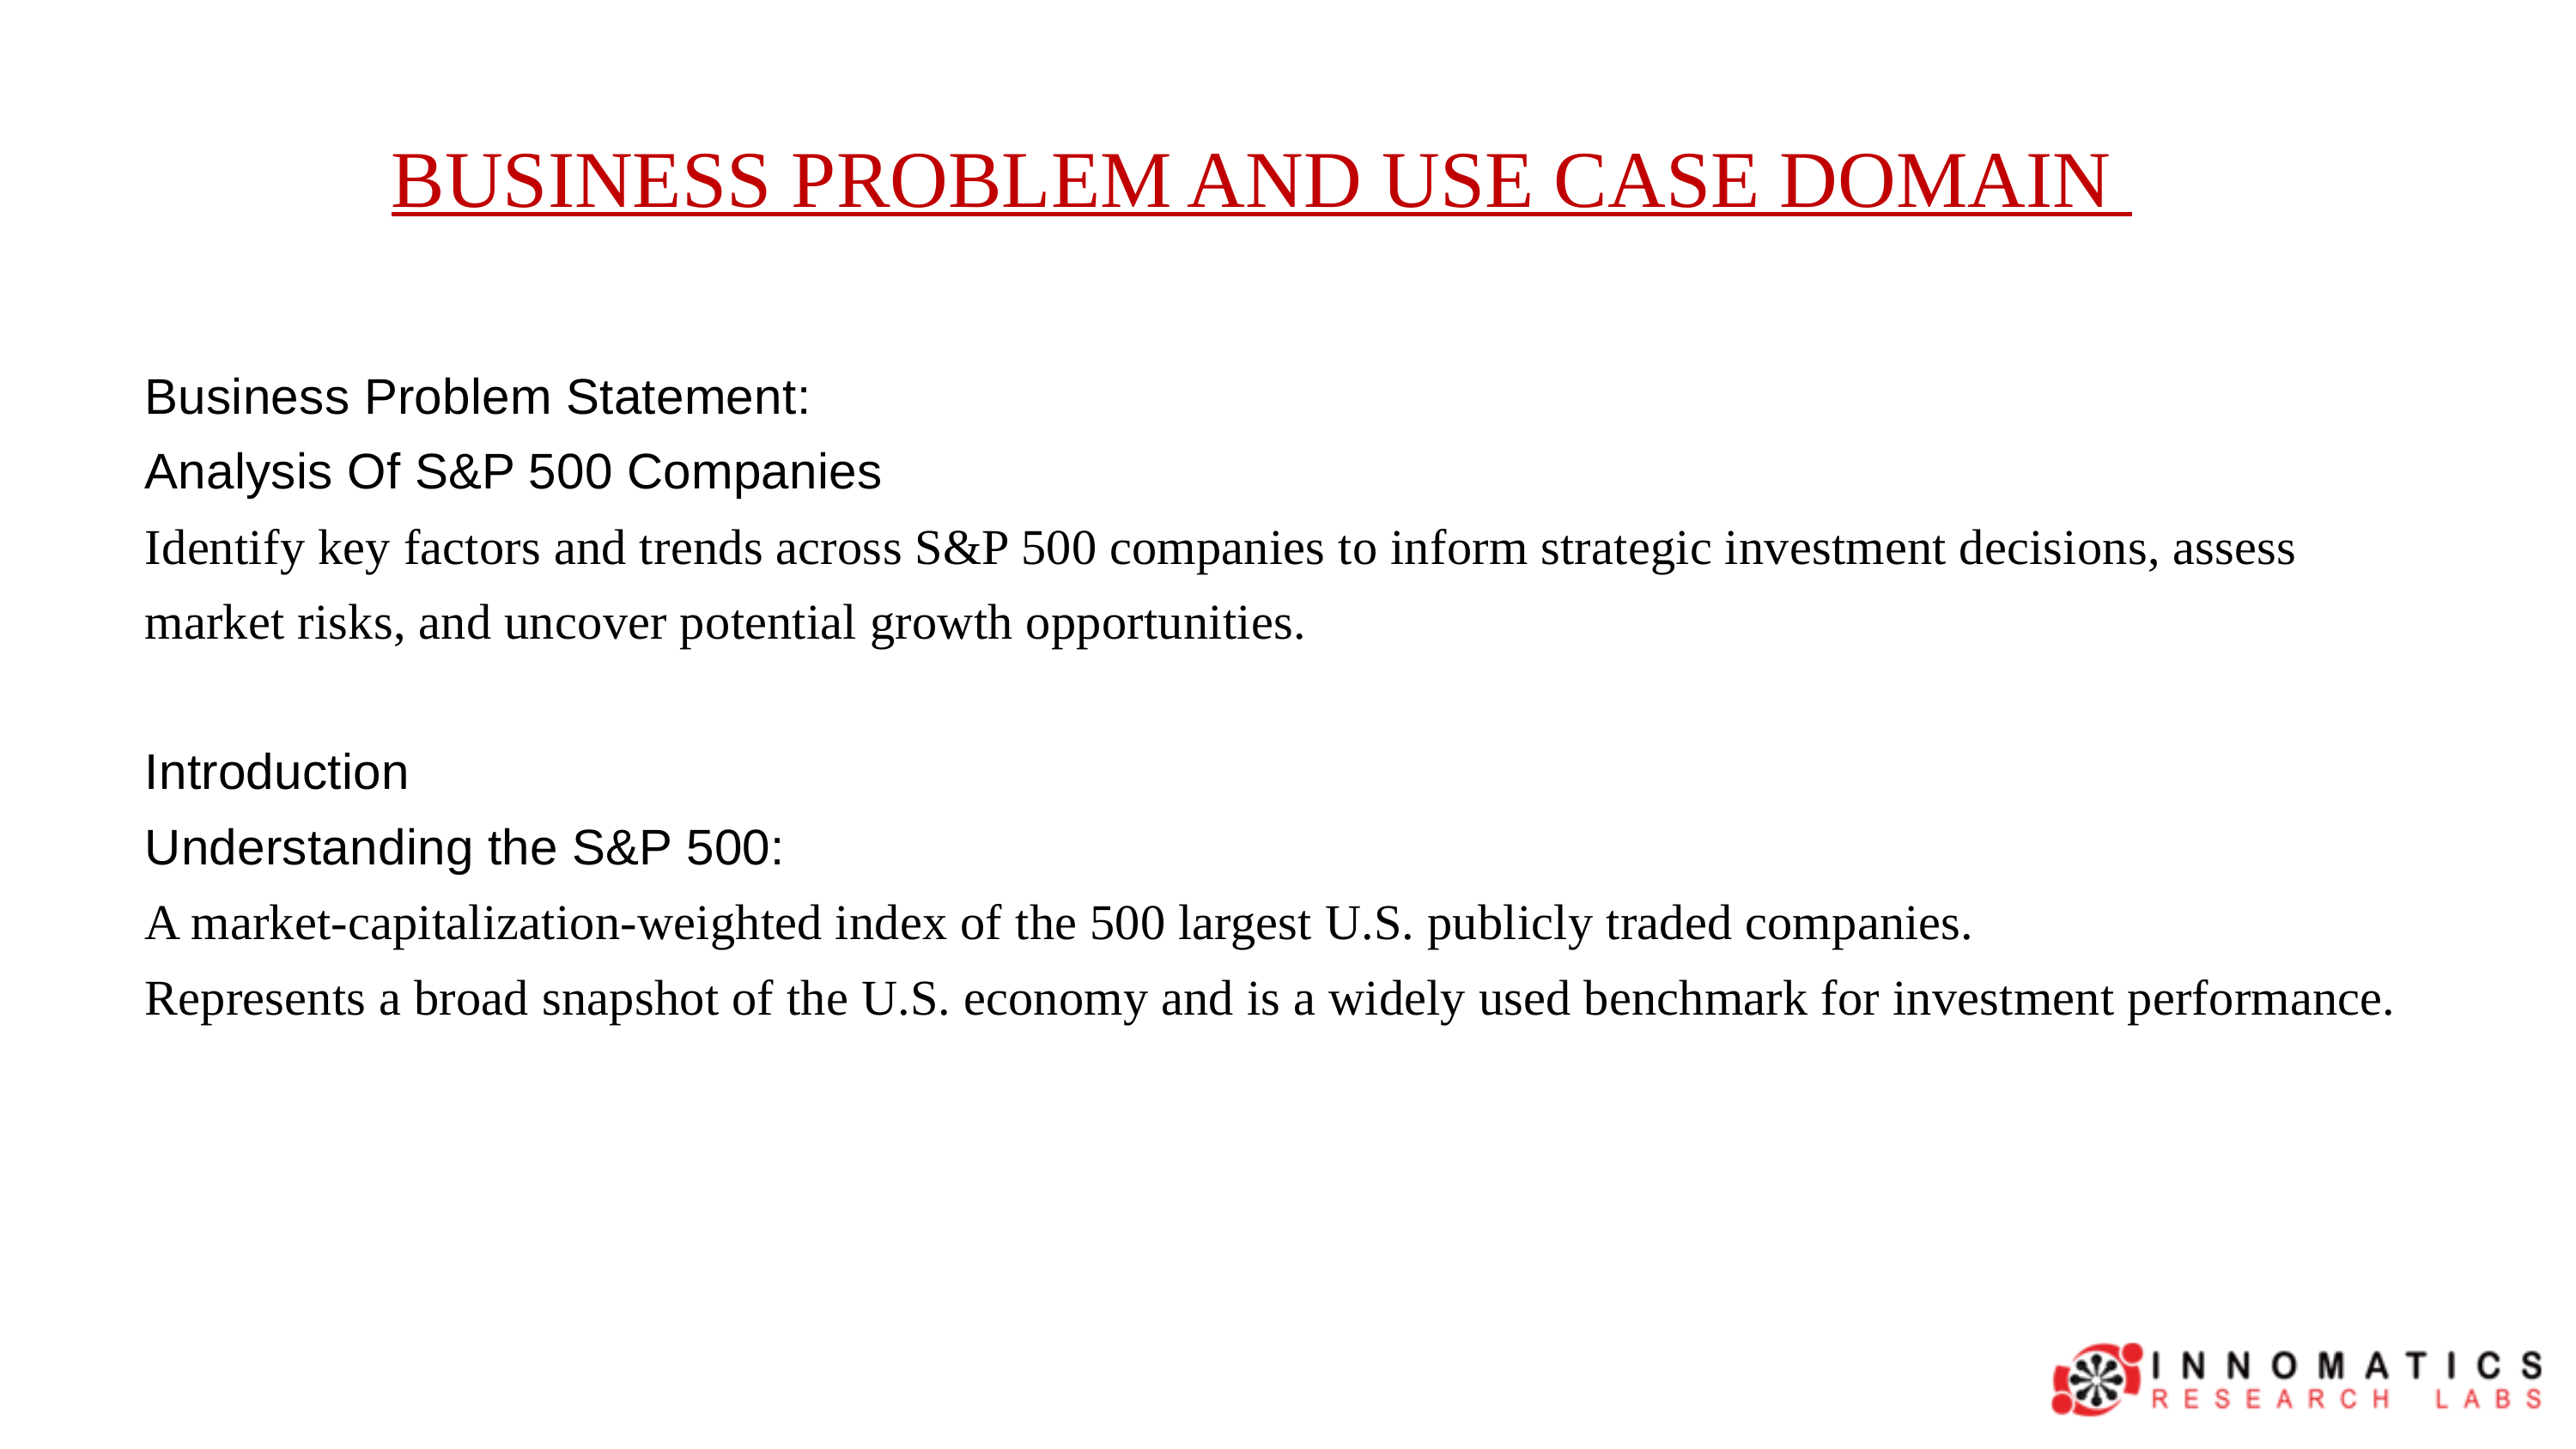

BUSINESS PROBLEM AND USE CASE DOMAIN

Business Problem Statement:
Analysis Of S&P 500 Companies
Identify key factors and trends across S&P 500 companies to inform strategic investment decisions, assess market risks, and uncover potential growth opportunities.

Introduction
Understanding the S&P 500:
A market-capitalization-weighted index of the 500 largest U.S. publicly traded companies.
Represents a broad snapshot of the U.S. economy and is a widely used benchmark for investment performance.